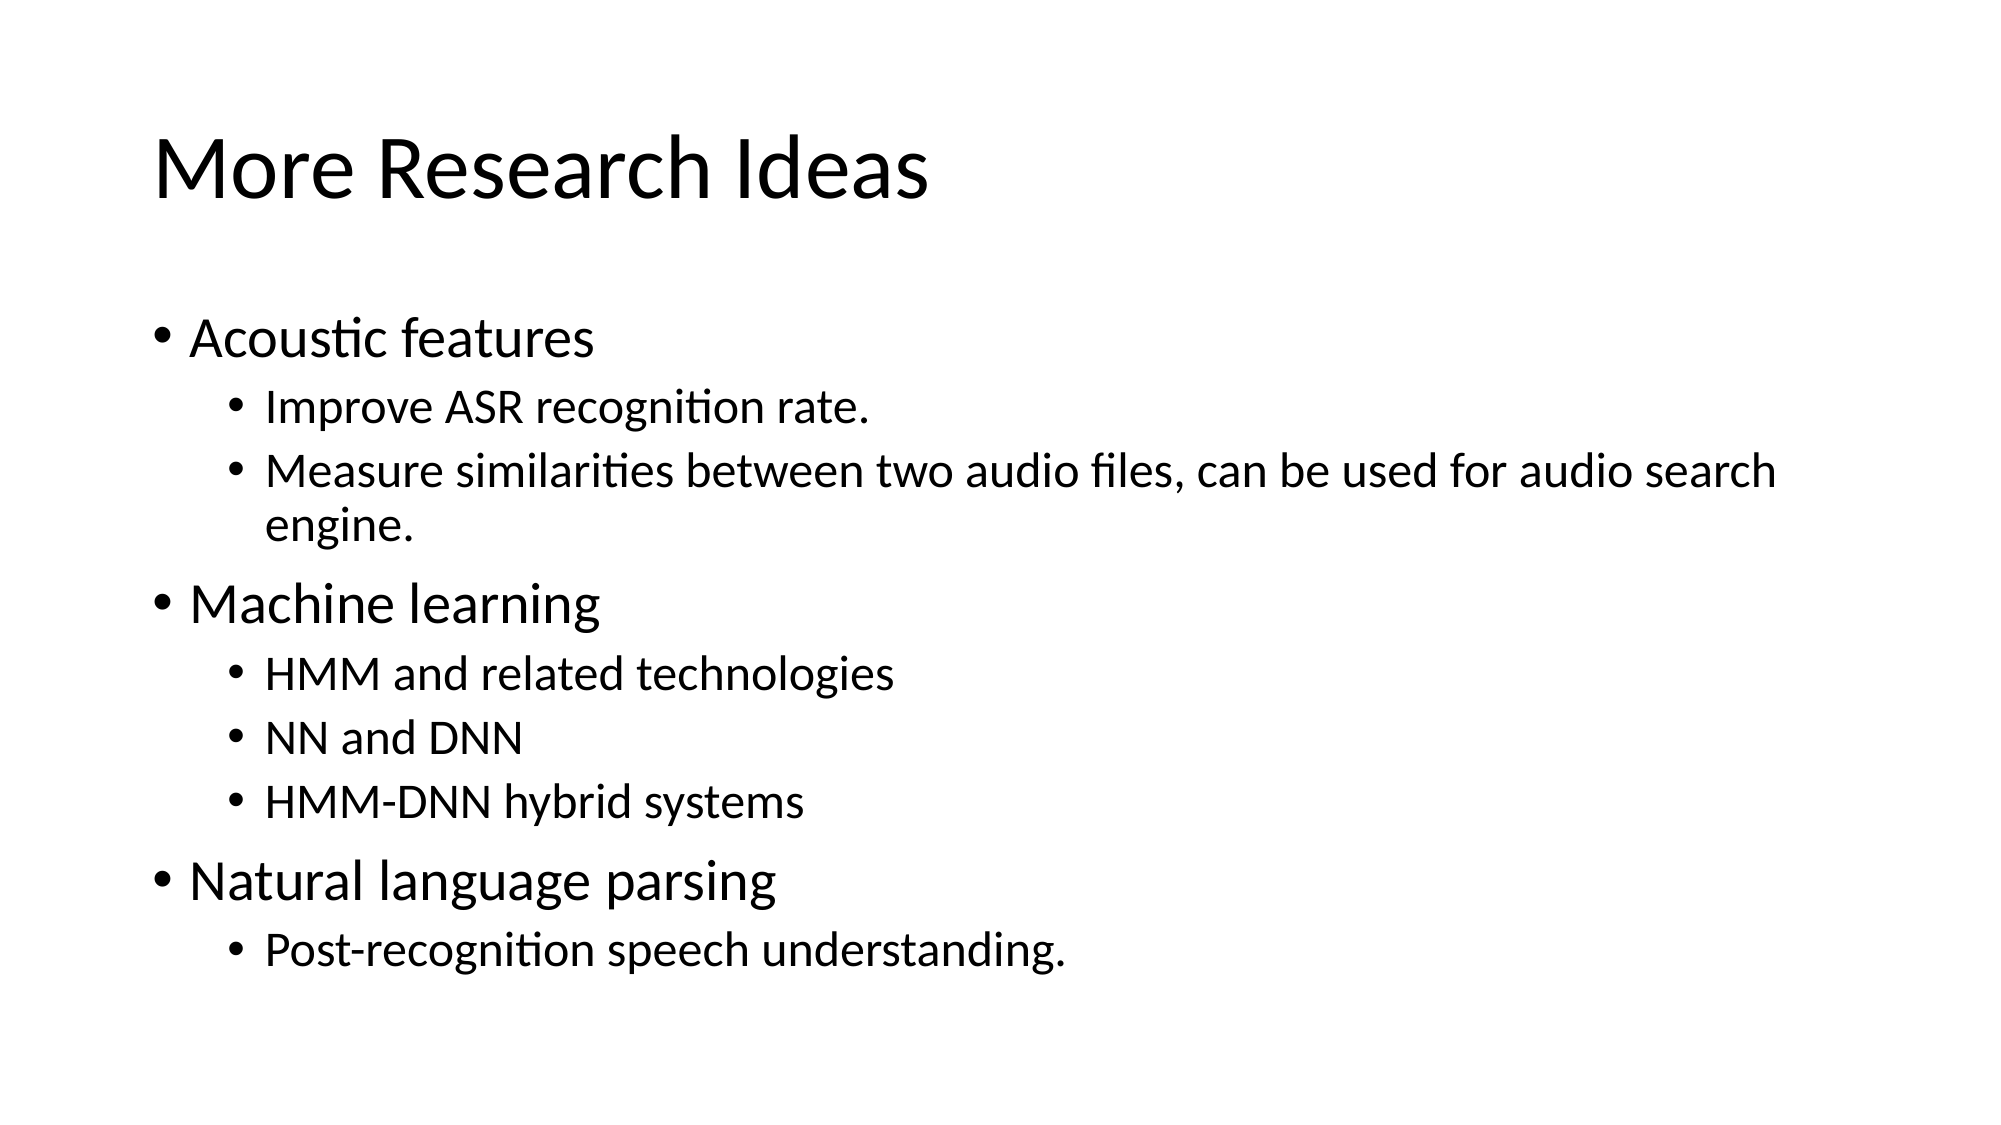

# More Research Ideas
Acoustic features
Improve ASR recognition rate.
Measure similarities between two audio files, can be used for audio search engine.
Machine learning
HMM and related technologies
NN and DNN
HMM-DNN hybrid systems
Natural language parsing
Post-recognition speech understanding.